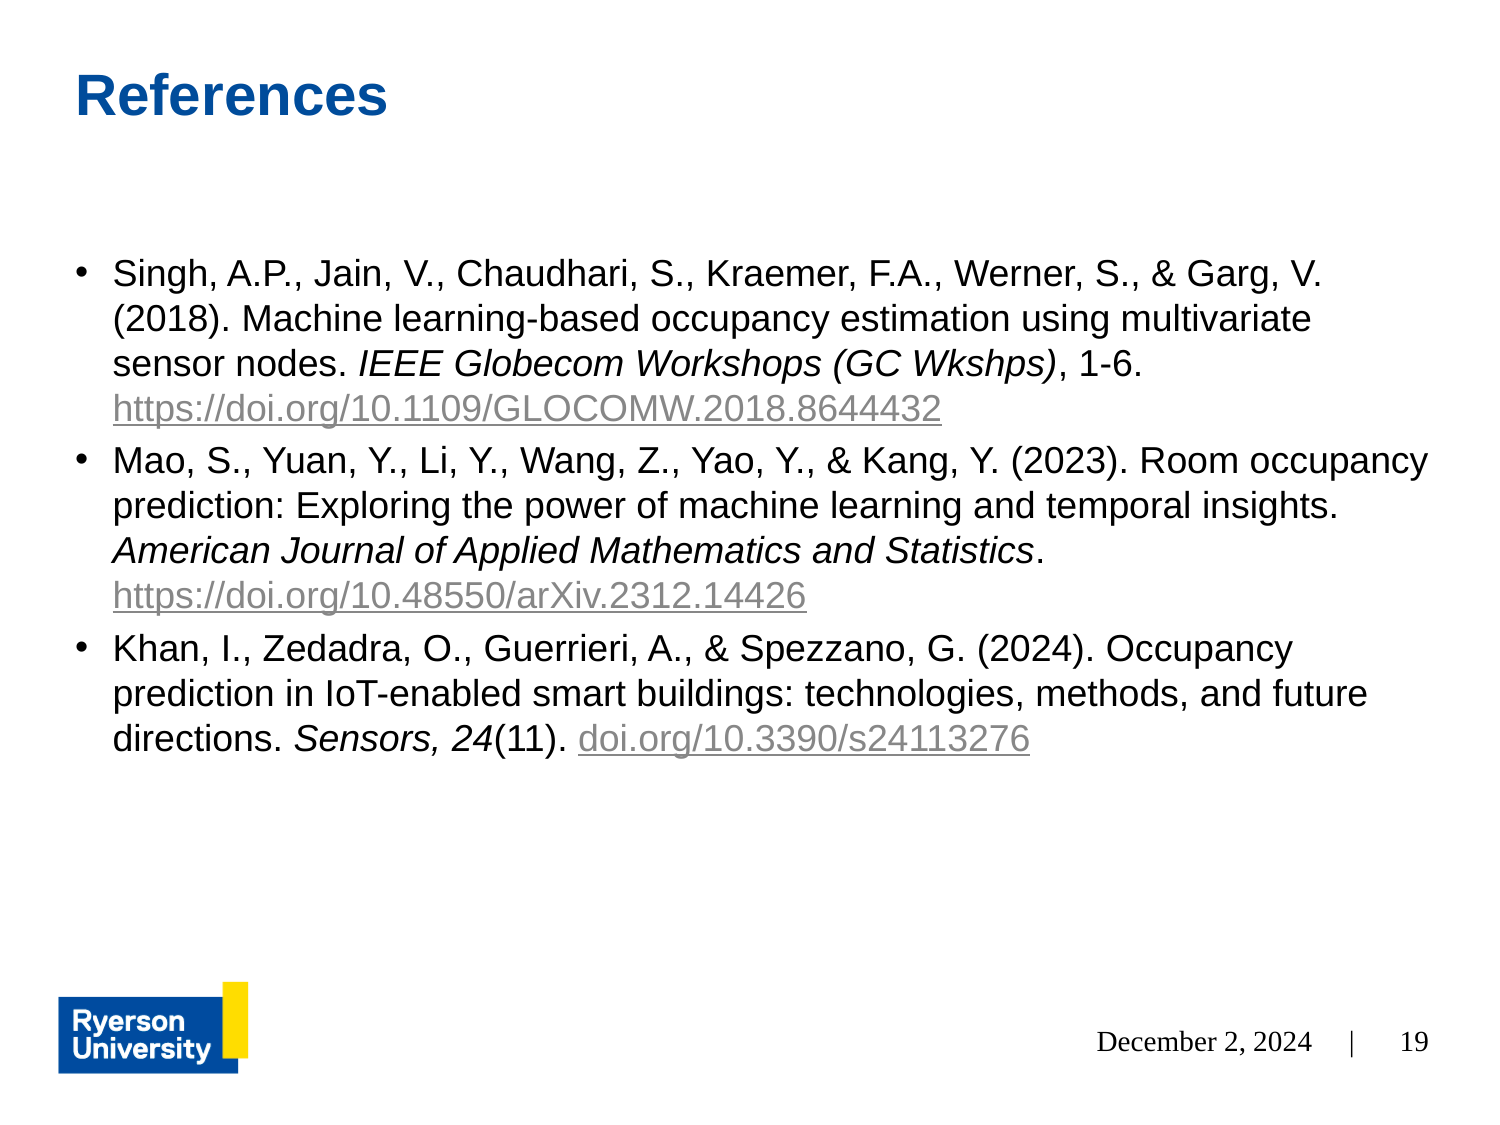

# References
Singh, A.P., Jain, V., Chaudhari, S., Kraemer, F.A., Werner, S., & Garg, V. (2018). Machine learning-based occupancy estimation using multivariate sensor nodes. IEEE Globecom Workshops (GC Wkshps), 1-6. https://doi.org/10.1109/GLOCOMW.2018.8644432
Mao, S., Yuan, Y., Li, Y., Wang, Z., Yao, Y., & Kang, Y. (2023). Room occupancy prediction: Exploring the power of machine learning and temporal insights. American Journal of Applied Mathematics and Statistics. https://doi.org/10.48550/arXiv.2312.14426
Khan, I., Zedadra, O., Guerrieri, A., & Spezzano, G. (2024). Occupancy prediction in IoT-enabled smart buildings: technologies, methods, and future directions. Sensors, 24(11). doi.org/10.3390/s24113276

December 2, 2024     |
19